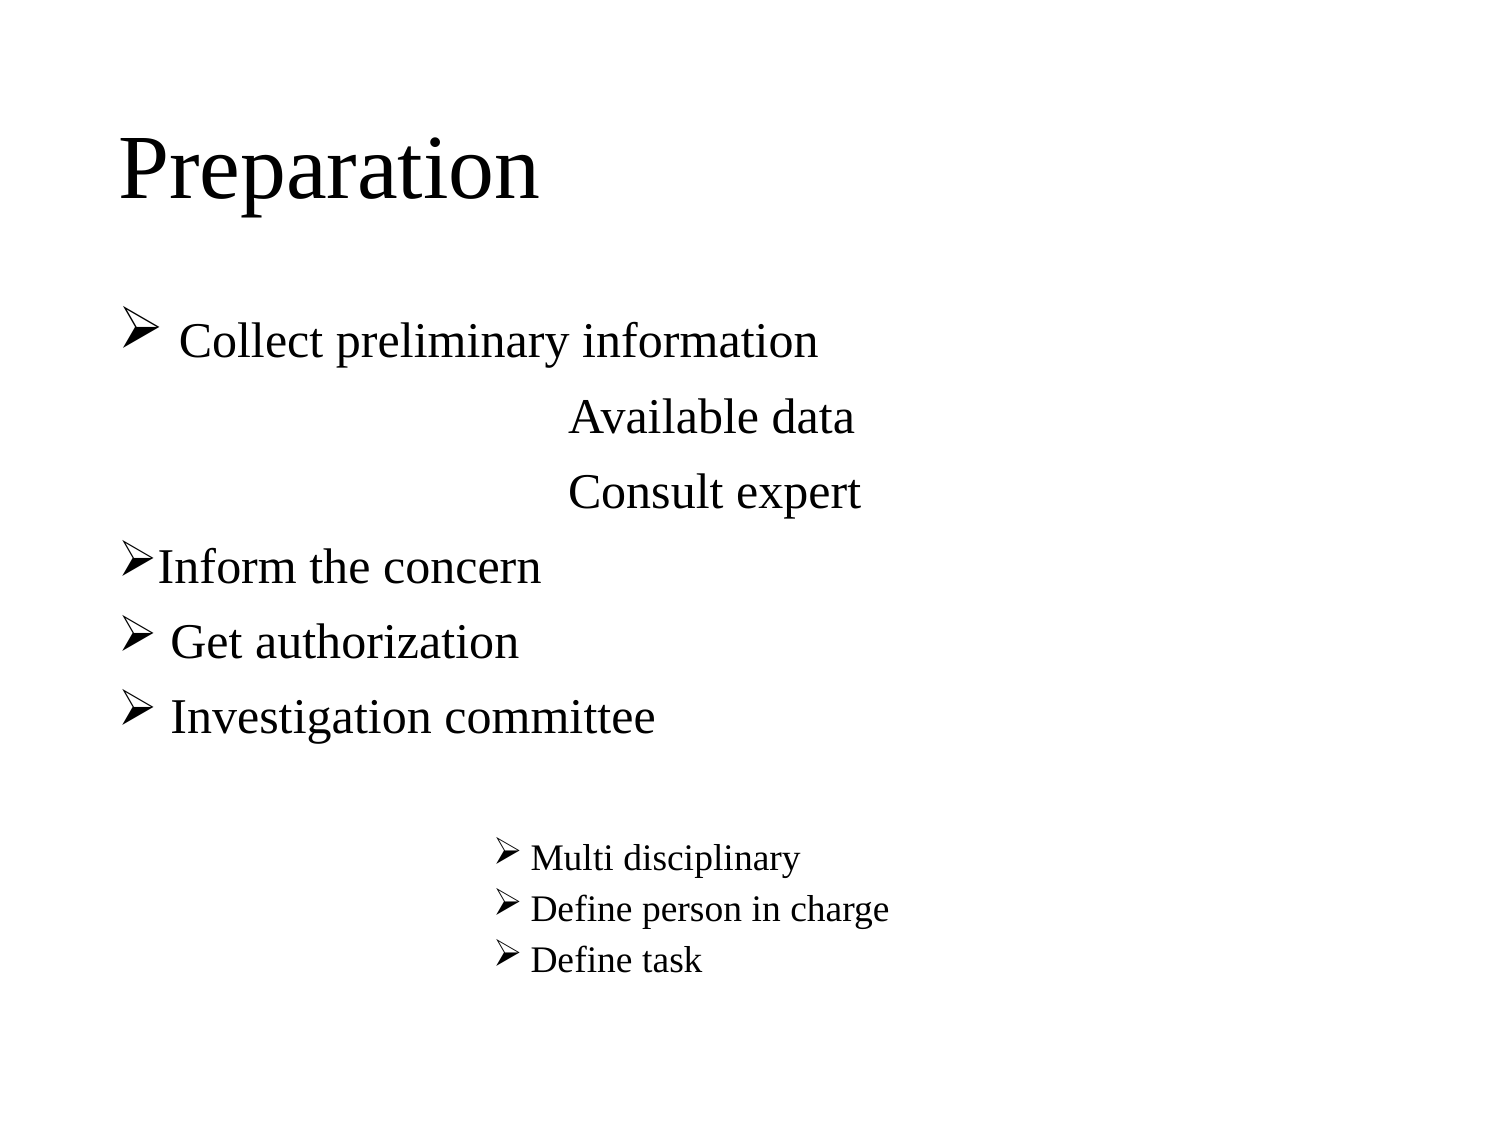

# Preparation
 Collect preliminary information
			Available data
			Consult expert
Inform the concern
 Get authorization
 Investigation committee

Multi disciplinary
Define person in charge
Define task